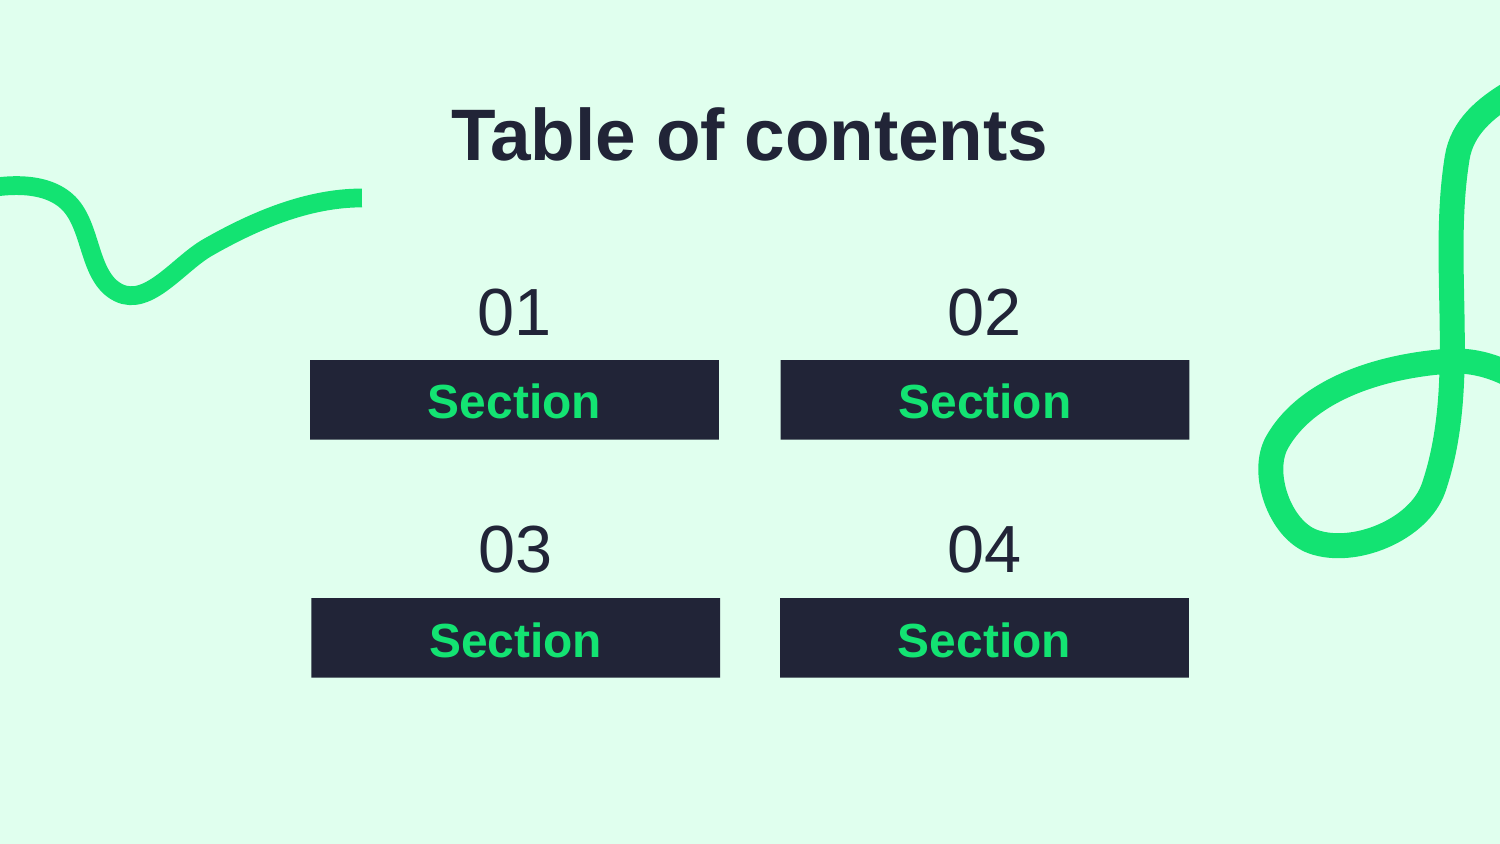

Table of contents

# 01
02

Section
Section
03
04
Section
Section